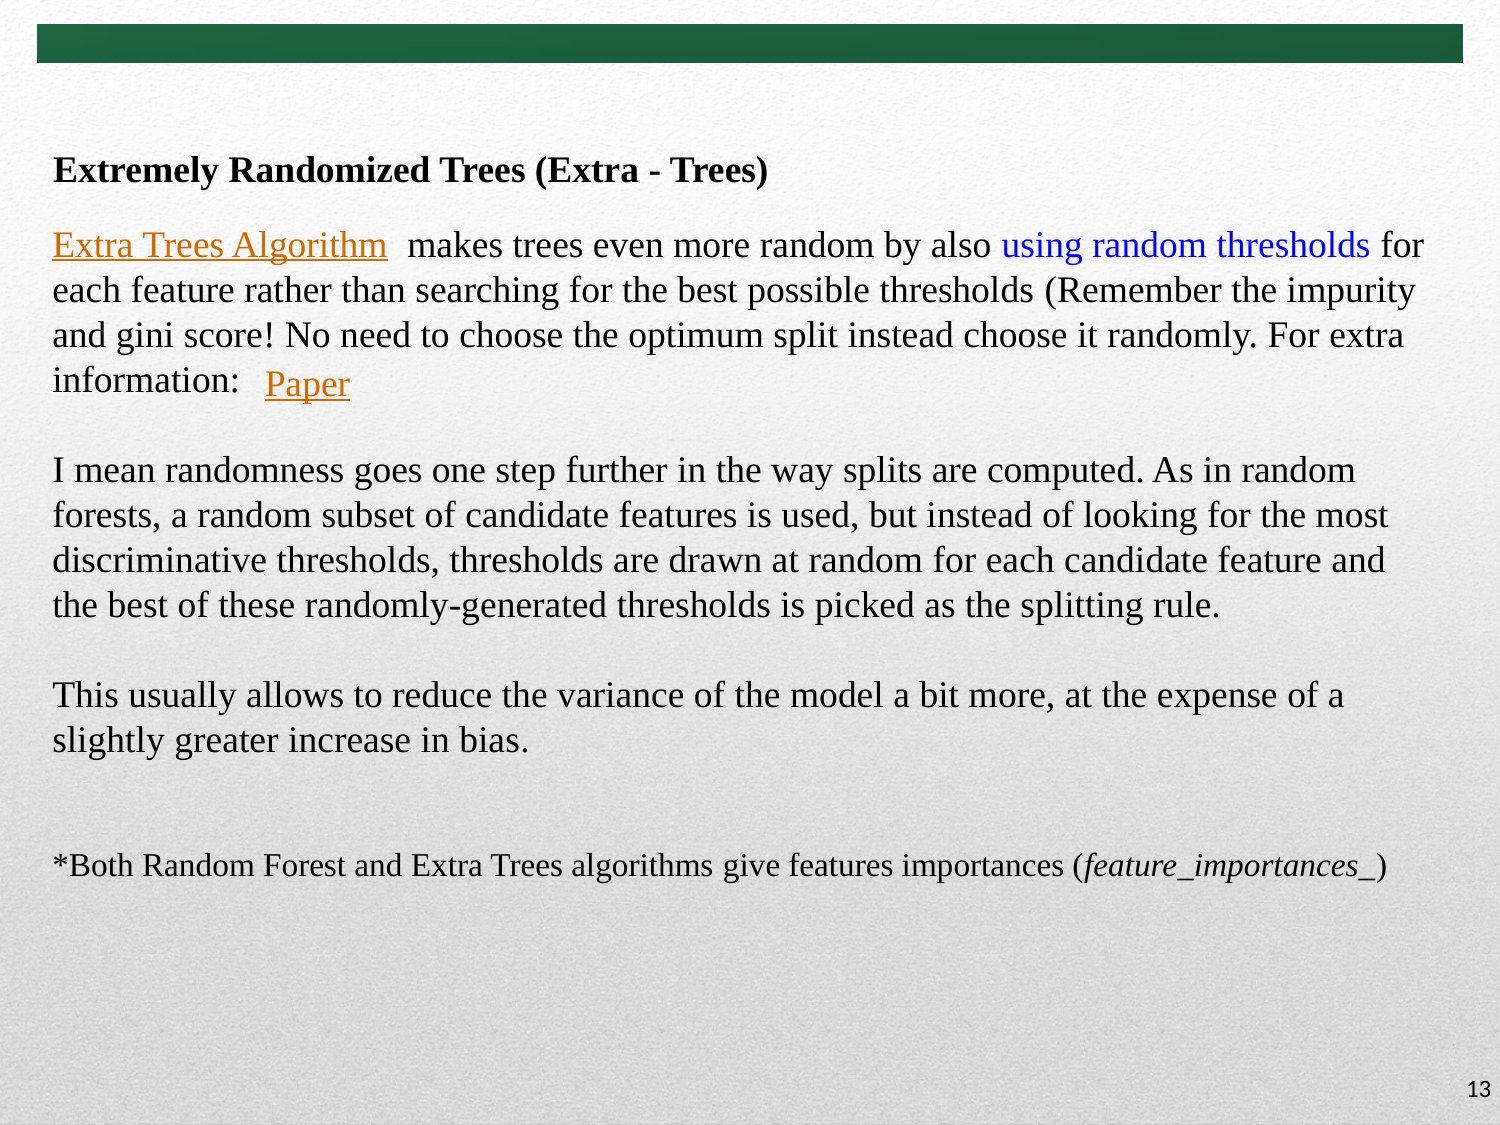

Extremely Randomized Trees (Extra - Trees)
Extra Trees Algorithm  makes trees even more random by also using random thresholds for each feature rather than searching for the best possible thresholds (Remember the impurity and gini score! No need to choose the optimum split instead choose it randomly. For extra information:

I mean randomness goes one step further in the way splits are computed. As in random forests, a random subset of candidate features is used, but instead of looking for the most discriminative thresholds, thresholds are drawn at random for each candidate feature and the best of these randomly-generated thresholds is picked as the splitting rule.

This usually allows to reduce the variance of the model a bit more, at the expense of a slightly greater increase in bias.
Paper
*Both Random Forest and Extra Trees algorithms give features importances (feature_importances_)
13